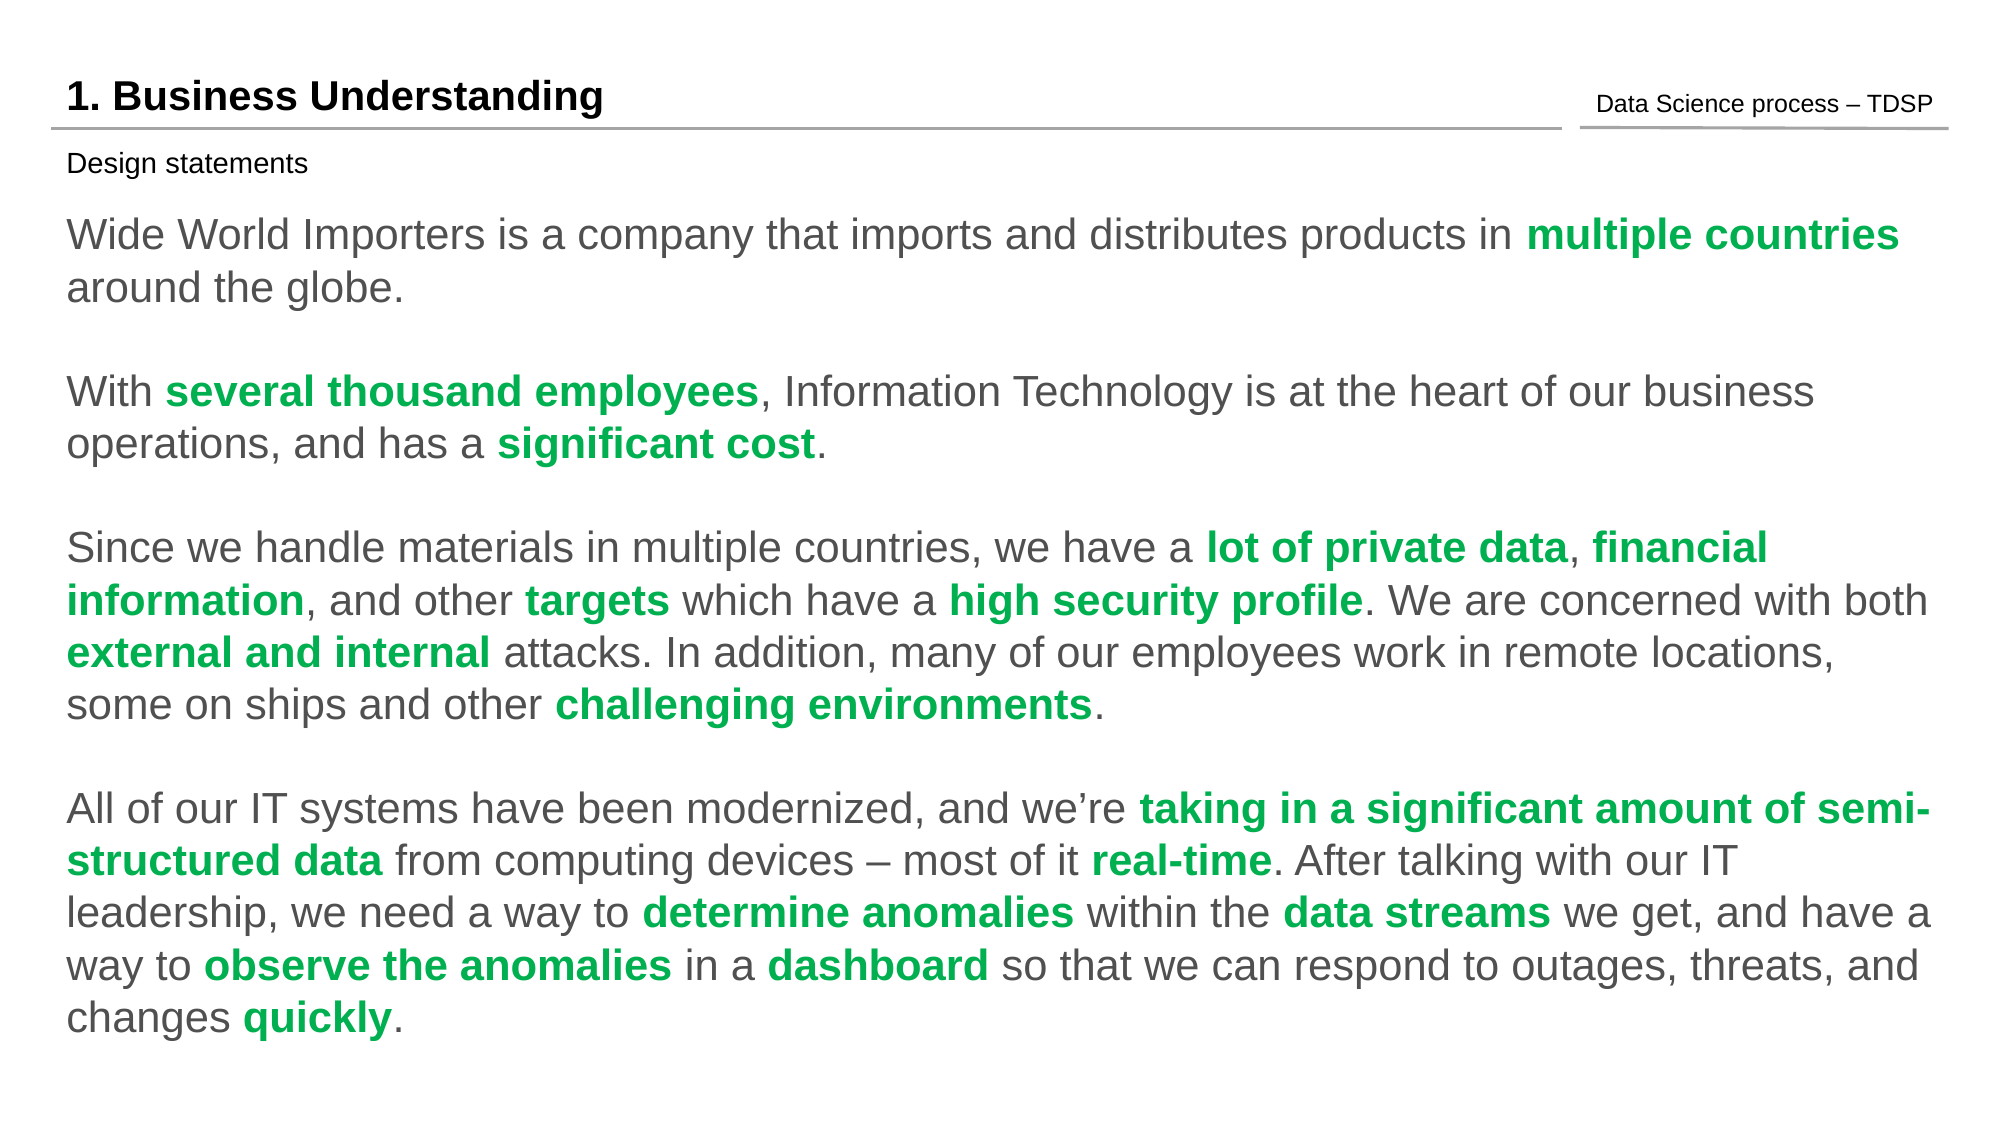

# 1. Business Understanding
Data Science process – TDSP
Design statements
Wide World Importers is a company that imports and distributes products in multiple countries around the globe.

With several thousand employees, Information Technology is at the heart of our business operations, and has a significant cost.

Since we handle materials in multiple countries, we have a lot of private data, financial information, and other targets which have a high security profile. We are concerned with both external and internal attacks. In addition, many of our employees work in remote locations, some on ships and other challenging environments.

All of our IT systems have been modernized, and we’re taking in a significant amount of semi-structured data from computing devices – most of it real-time. After talking with our IT leadership, we need a way to determine anomalies within the data streams we get, and have a way to observe the anomalies in a dashboard so that we can respond to outages, threats, and changes quickly.